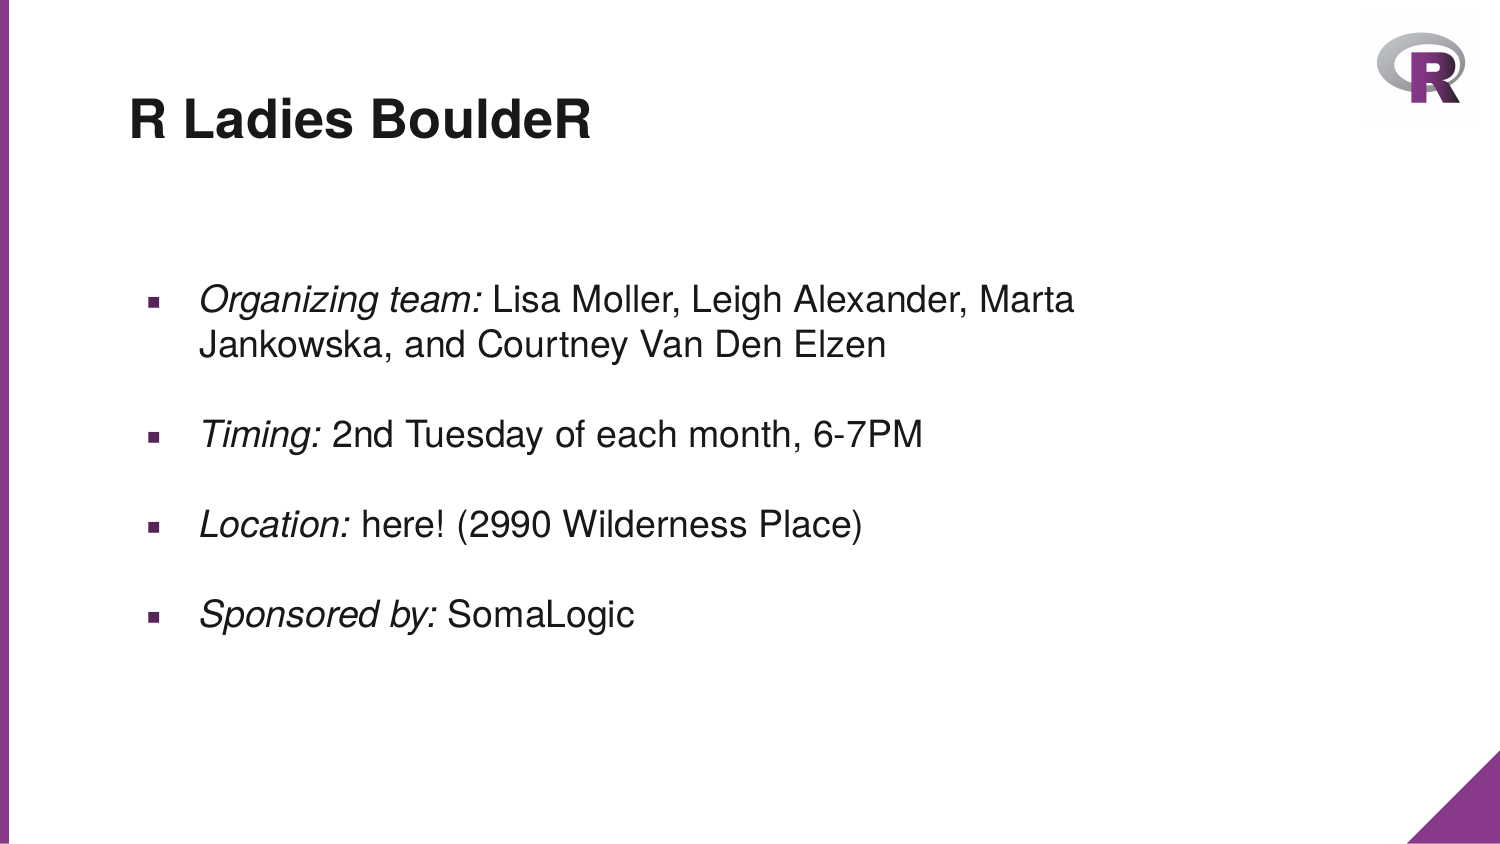

# R Ladies BouldeR
Organizing team: Lisa Moller, Leigh Alexander, Marta Jankowska, and Courtney Van Den Elzen

Timing: 2nd Tuesday of each month, 6-7PM

Location: here! (2990 Wilderness Place)
Sponsored by: SomaLogic